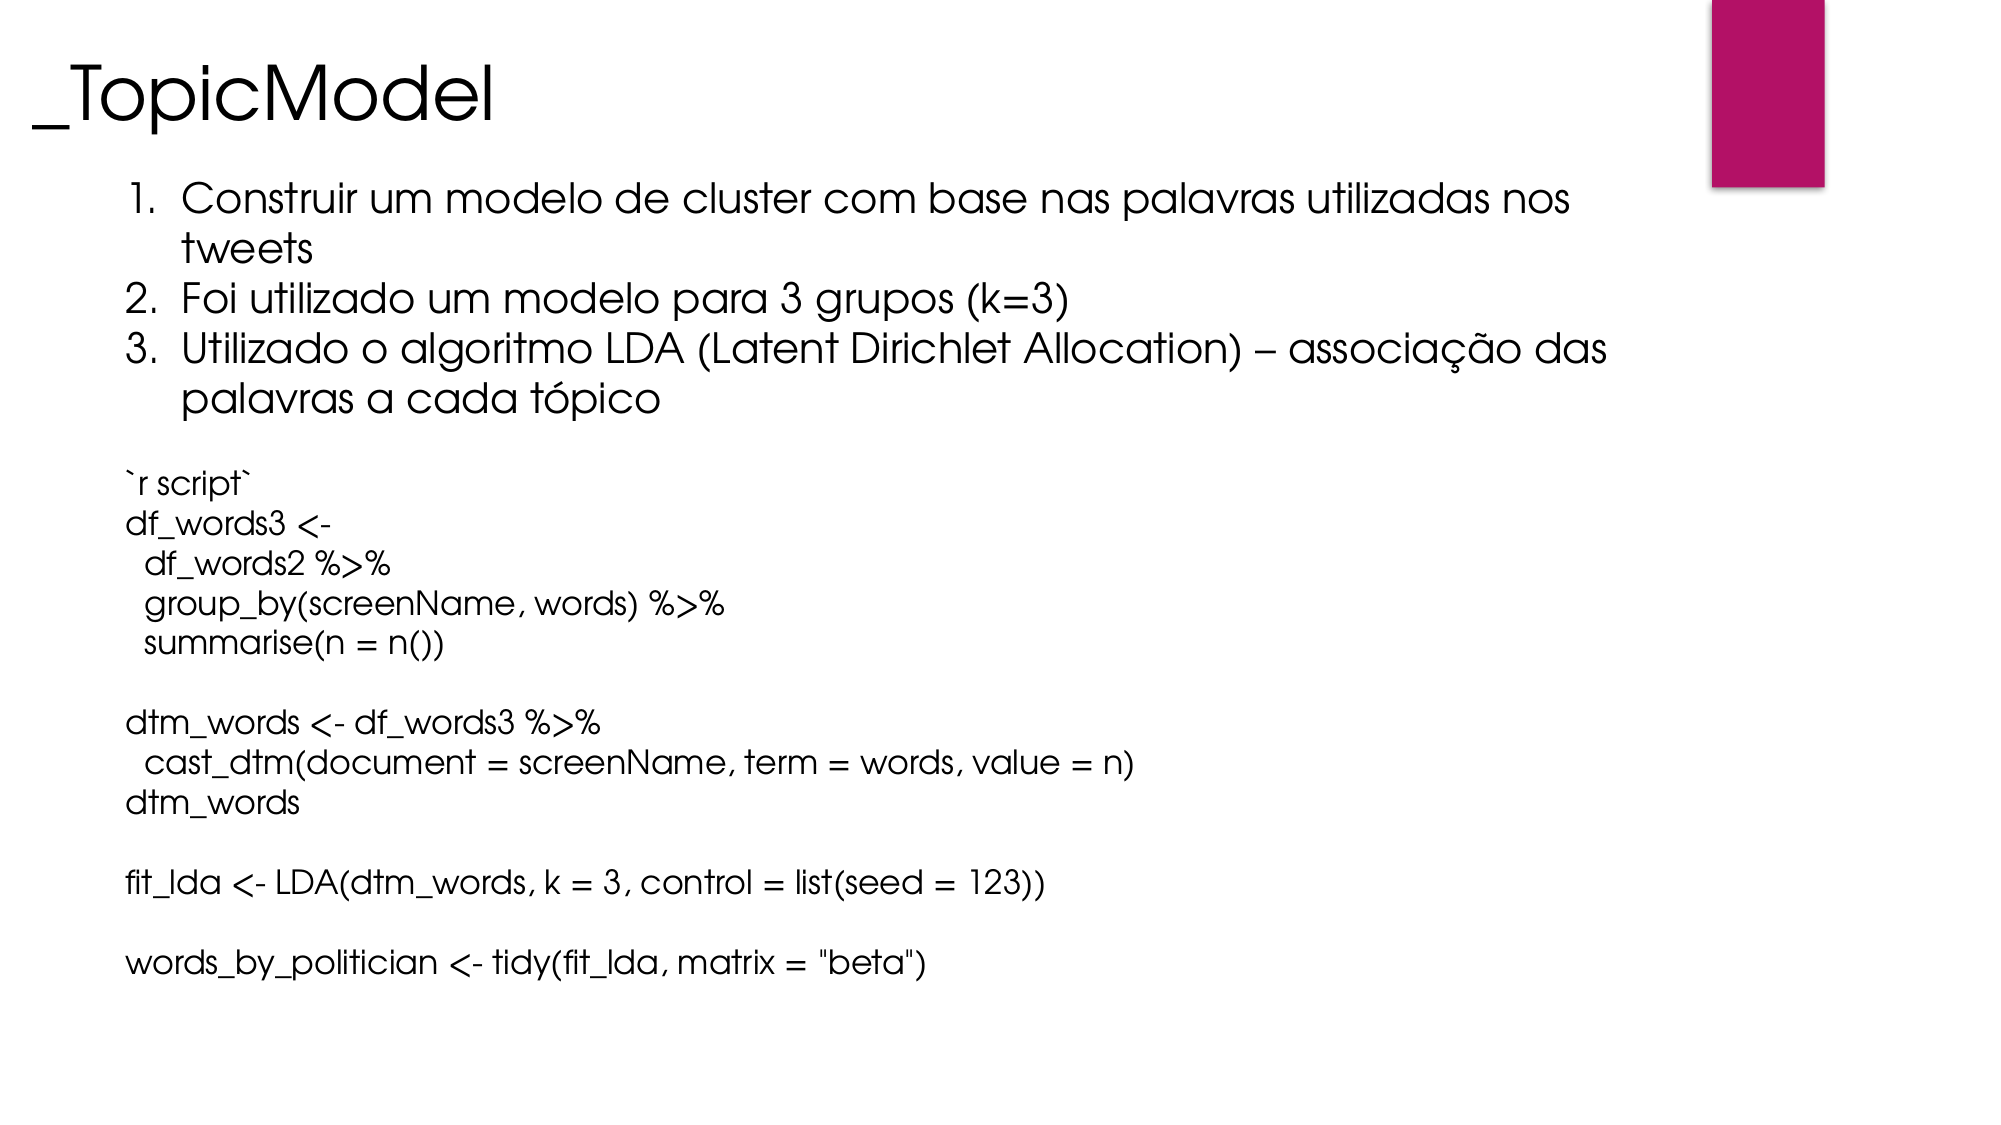

_TopicModel
Construir um modelo de cluster com base nas palavras utilizadas nos tweets
Foi utilizado um modelo para 3 grupos (k=3)
Utilizado o algoritmo LDA (Latent Dirichlet Allocation) – associação das palavras a cada tópico

`r script`
df_words3 <-
  df_words2 %>%
  group_by(screenName, words) %>%
  summarise(n = n())

dtm_words <- df_words3 %>%
  cast_dtm(document = screenName, term = words, value = n)
dtm_words

fit_lda <- LDA(dtm_words, k = 3, control = list(seed = 123))

words_by_politician <- tidy(fit_lda, matrix = "beta")